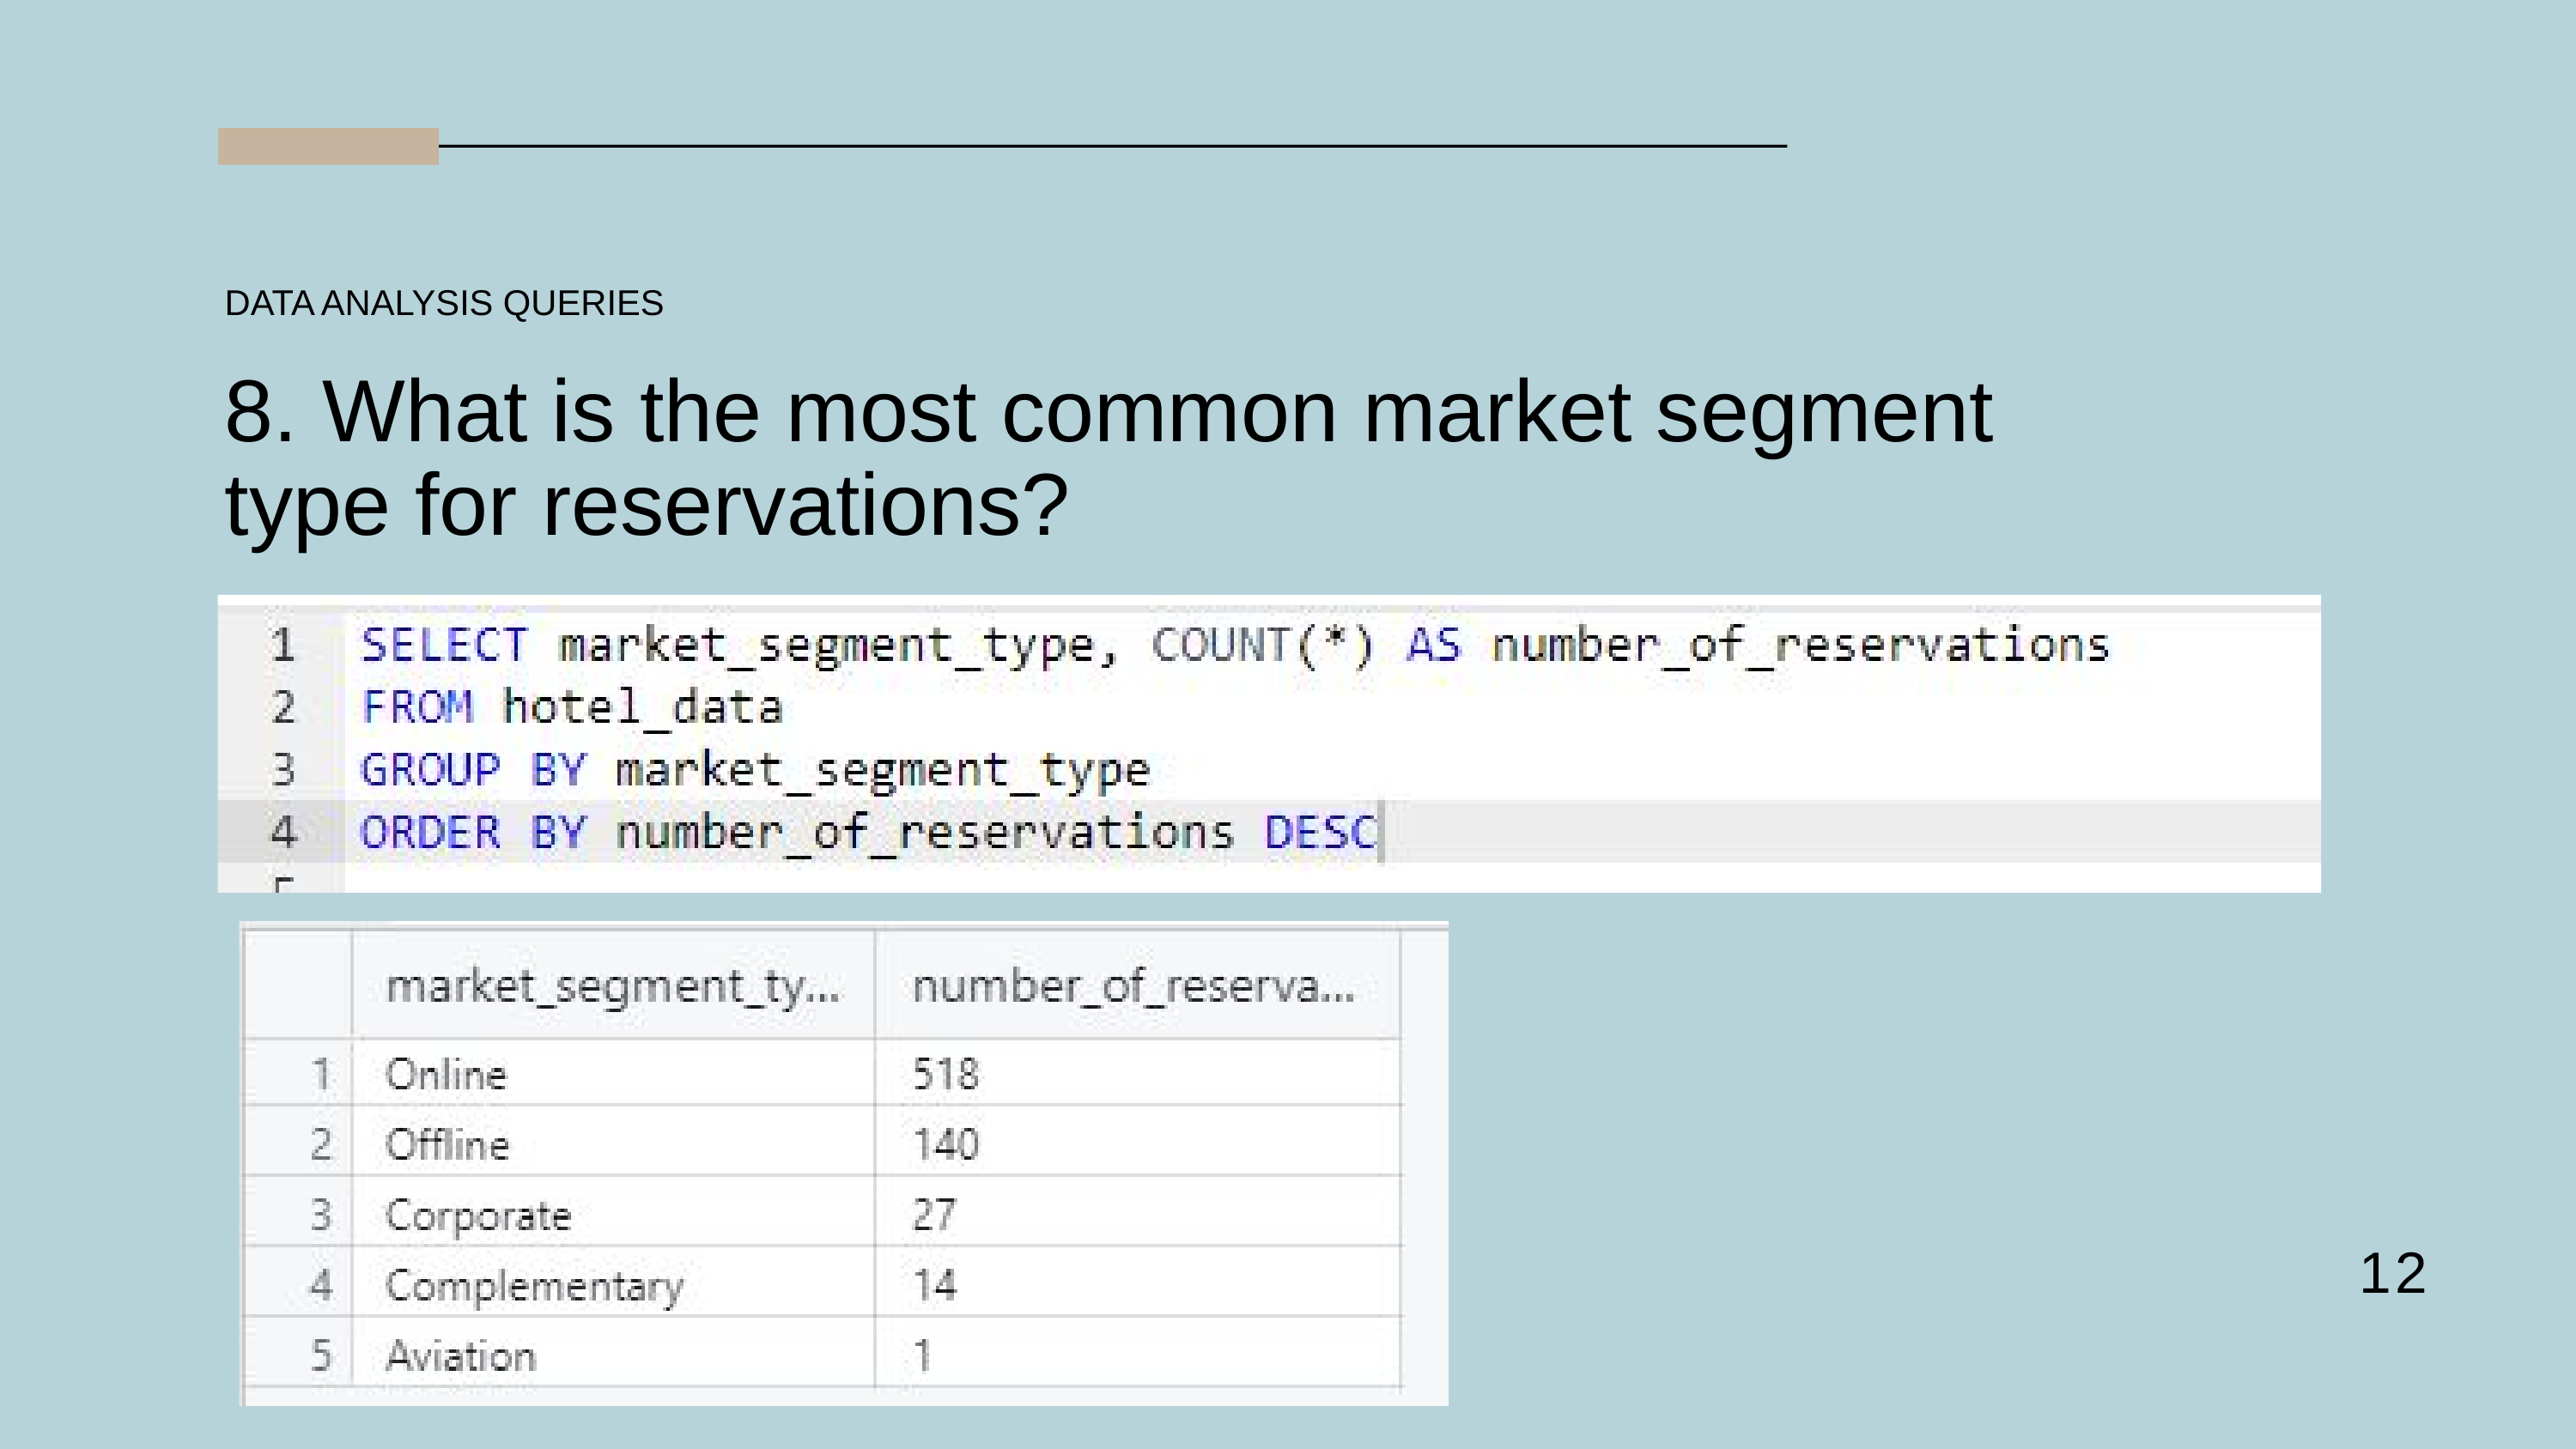

DATA ANALYSIS QUERIES
8. What is the most common market segment type for reservations?

12